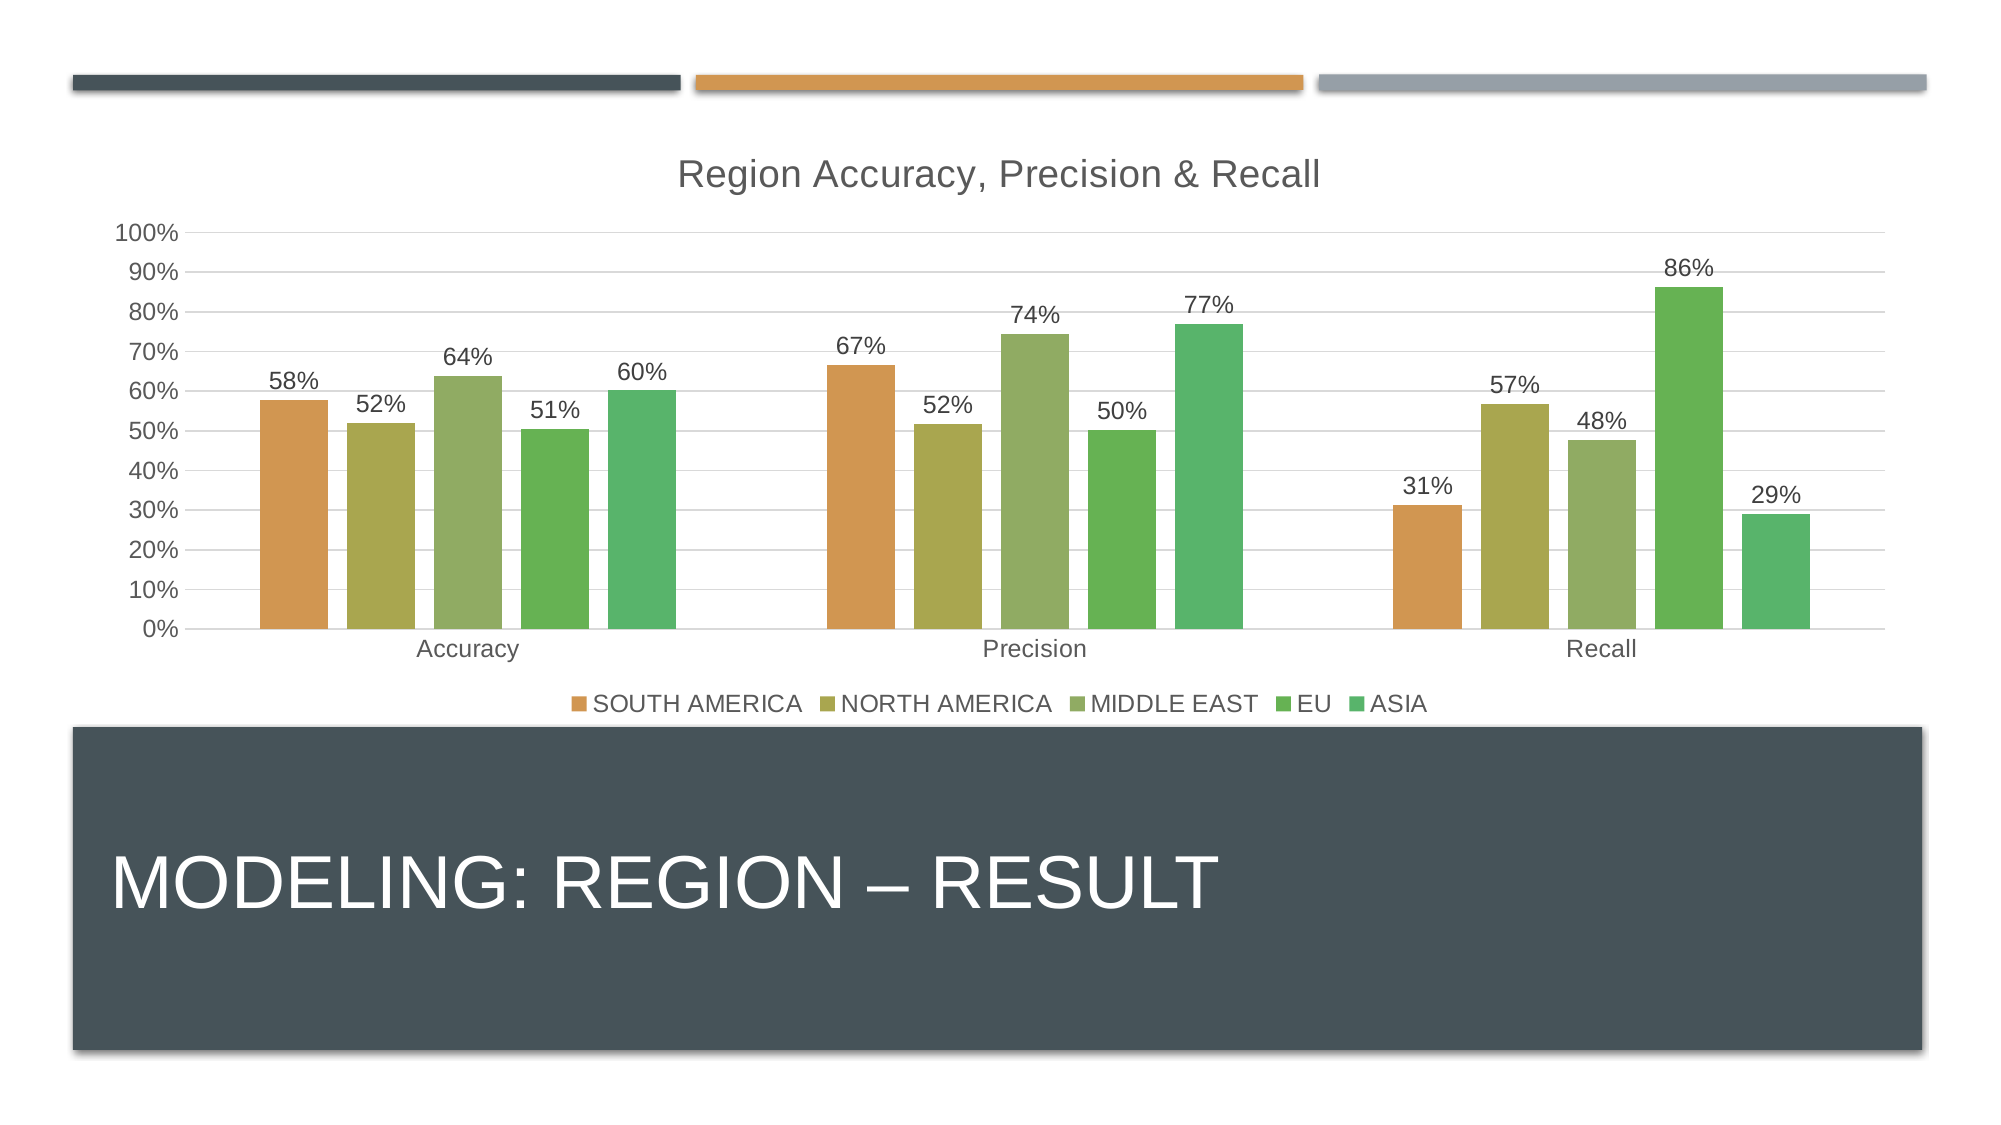

### Chart: Region Accuracy, Precision & Recall

| Category | SOUTH AMERICA | NORTH AMERICA | MIDDLE EAST | EU | ASIA |
|---|---|---|---|---|---|
| Accuracy | 0.5783333333333334 | 0.52 | 0.6373239436619719 | 0.505 | 0.6016666666666667 |
| Precision | 0.6666666666666666 | 0.5182926829268293 | 0.7447916666666666 | 0.5029126213592233 | 0.7699115044247787 |
| Recall | 0.31333333333333335 | 0.5666666666666667 | 0.4766666666666667 | 0.8633333333333333 | 0.29 |

# Modeling: REGION – Result